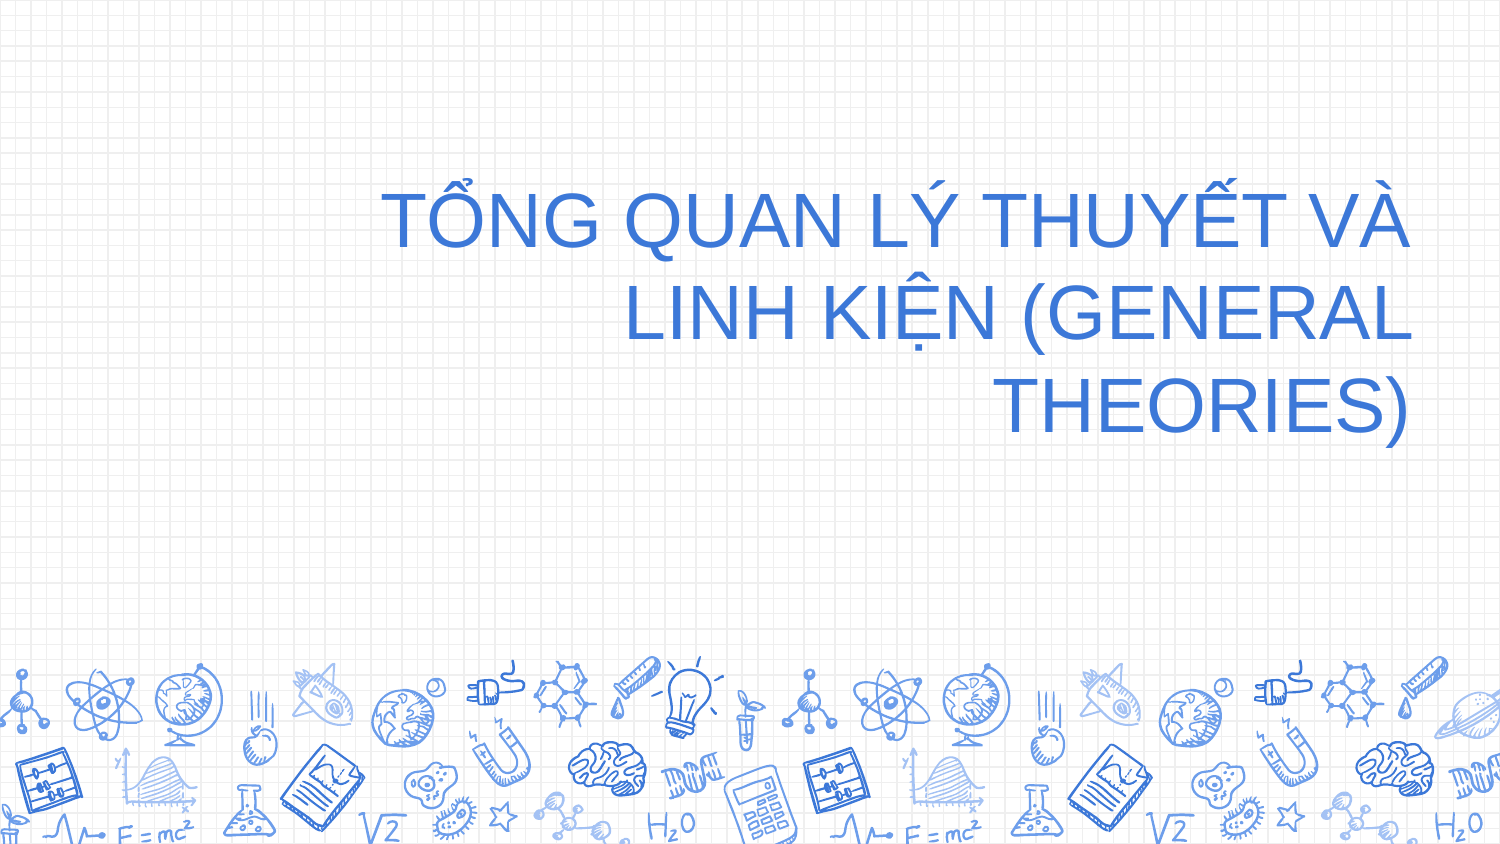

# TỔNG QUAN LÝ THUYẾT VÀ LINH KIỆN (GENERAL THEORIES)